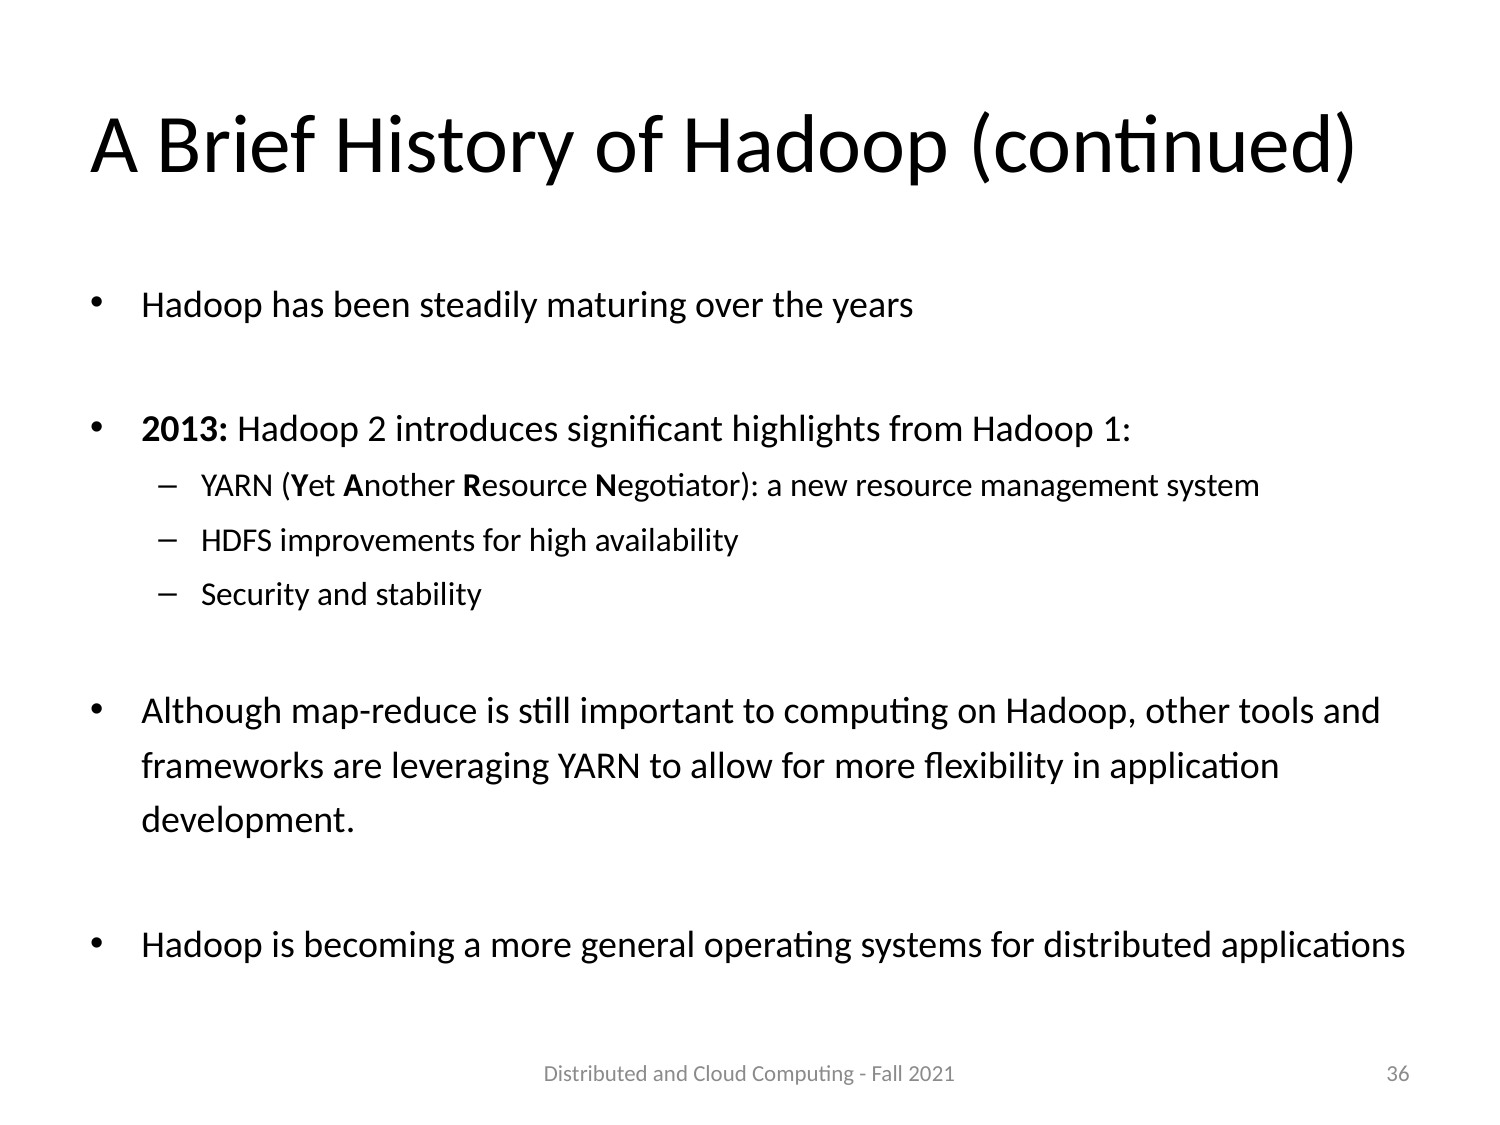

# A Brief History of Hadoop (continued)
Hadoop has been steadily maturing over the years

2013: Hadoop 2 introduces significant highlights from Hadoop 1:
YARN (Yet Another Resource Negotiator): a new resource management system
HDFS improvements for high availability
Security and stability

Although map-reduce is still important to computing on Hadoop, other tools and frameworks are leveraging YARN to allow for more flexibility in application development.

Hadoop is becoming a more general operating systems for distributed applications
Distributed and Cloud Computing - Fall 2021
36